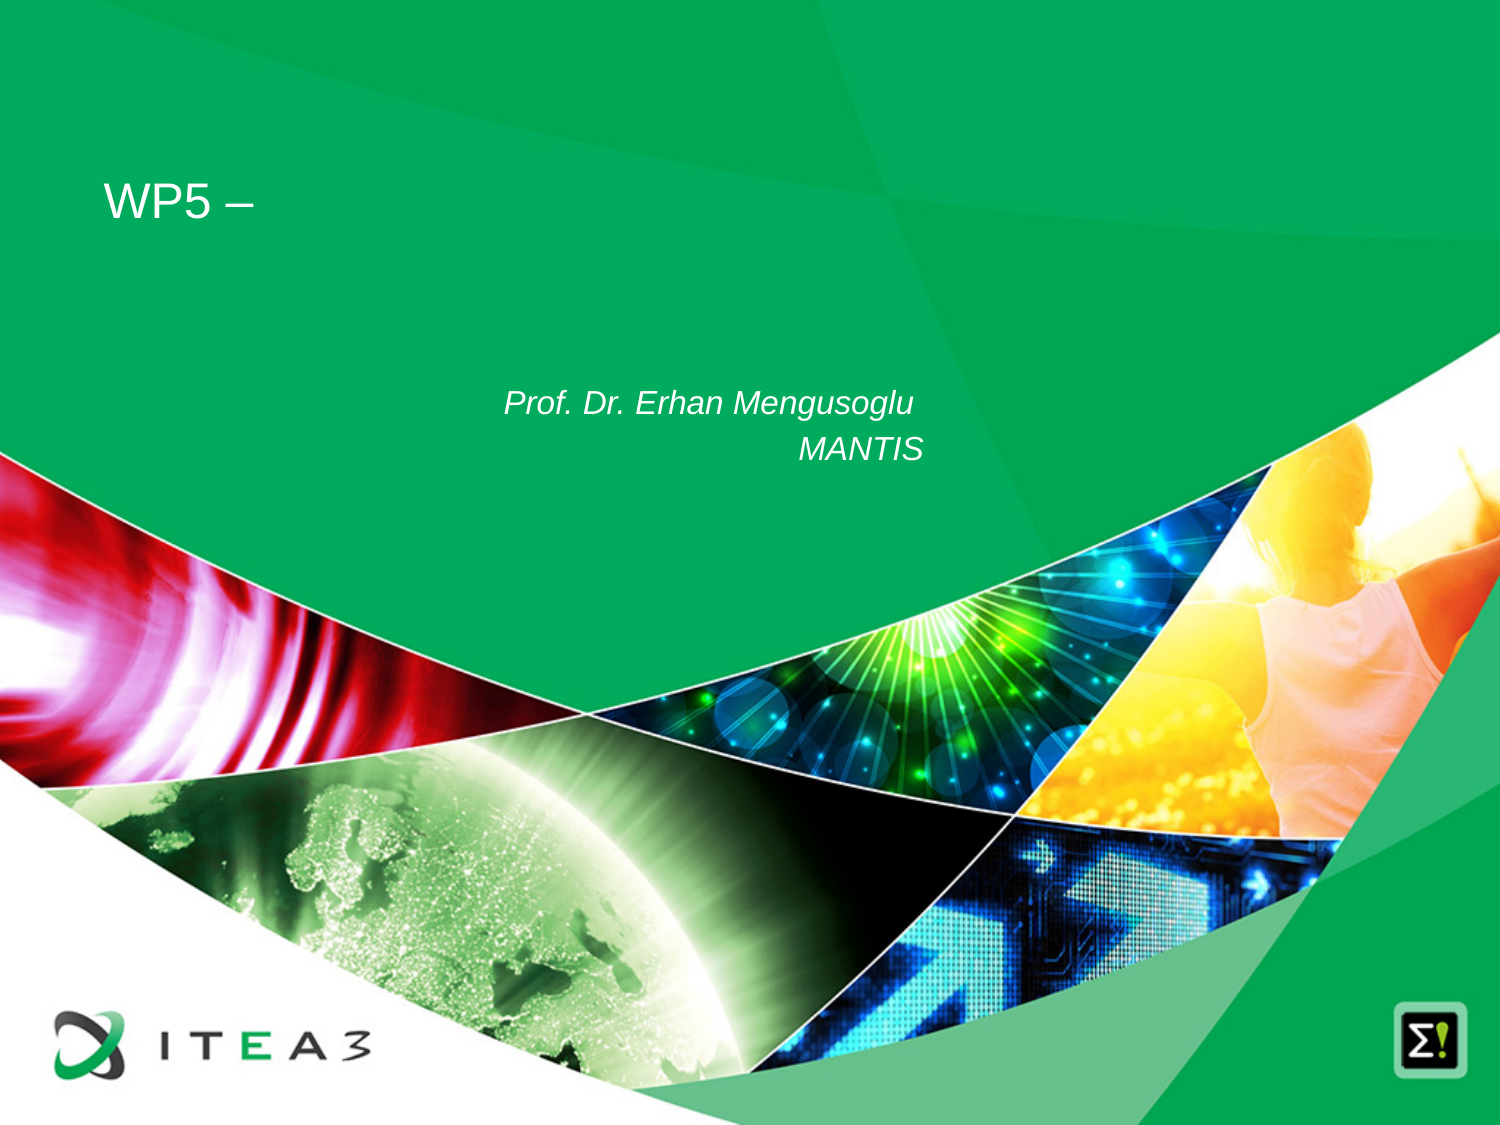

WP5 –
Prof. Dr. Erhan Mengusoglu
MANTIS